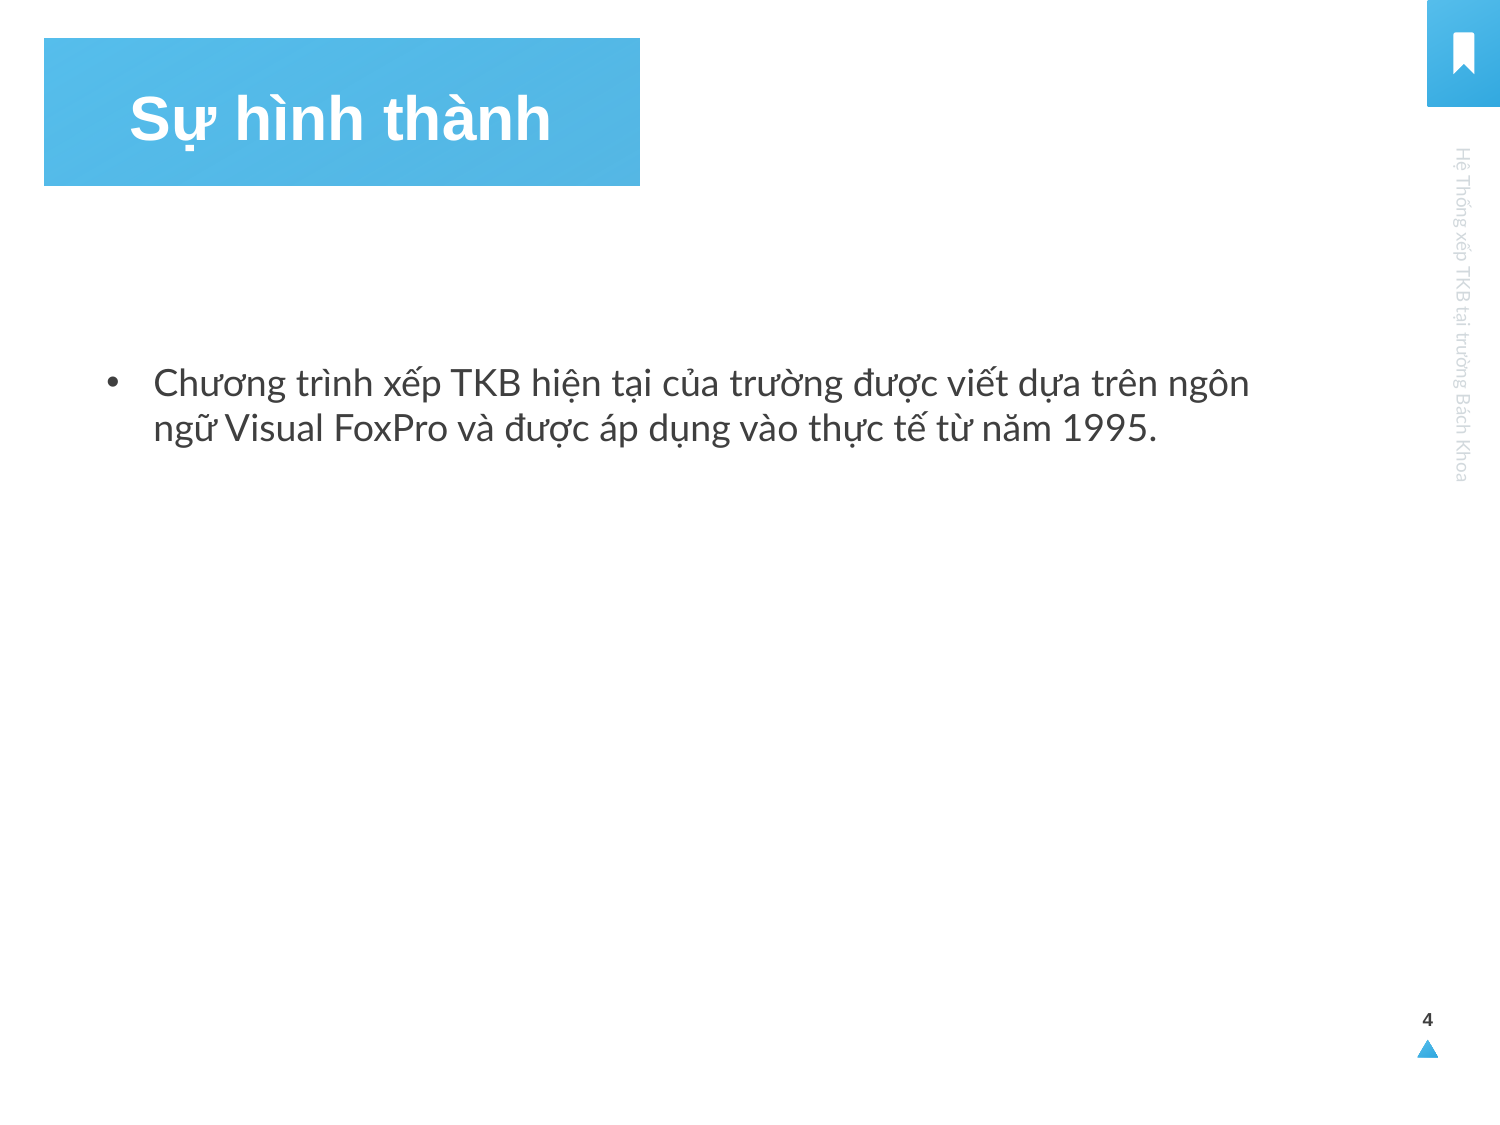

Sự hình thành

Hệ Thống xếp TKB tại trường Bách Khoa
Chương trình xếp TKB hiện tại của trường được viết dựa trên ngôn ngữ Visual FoxPro và được áp dụng vào thực tế từ năm 1995.

4